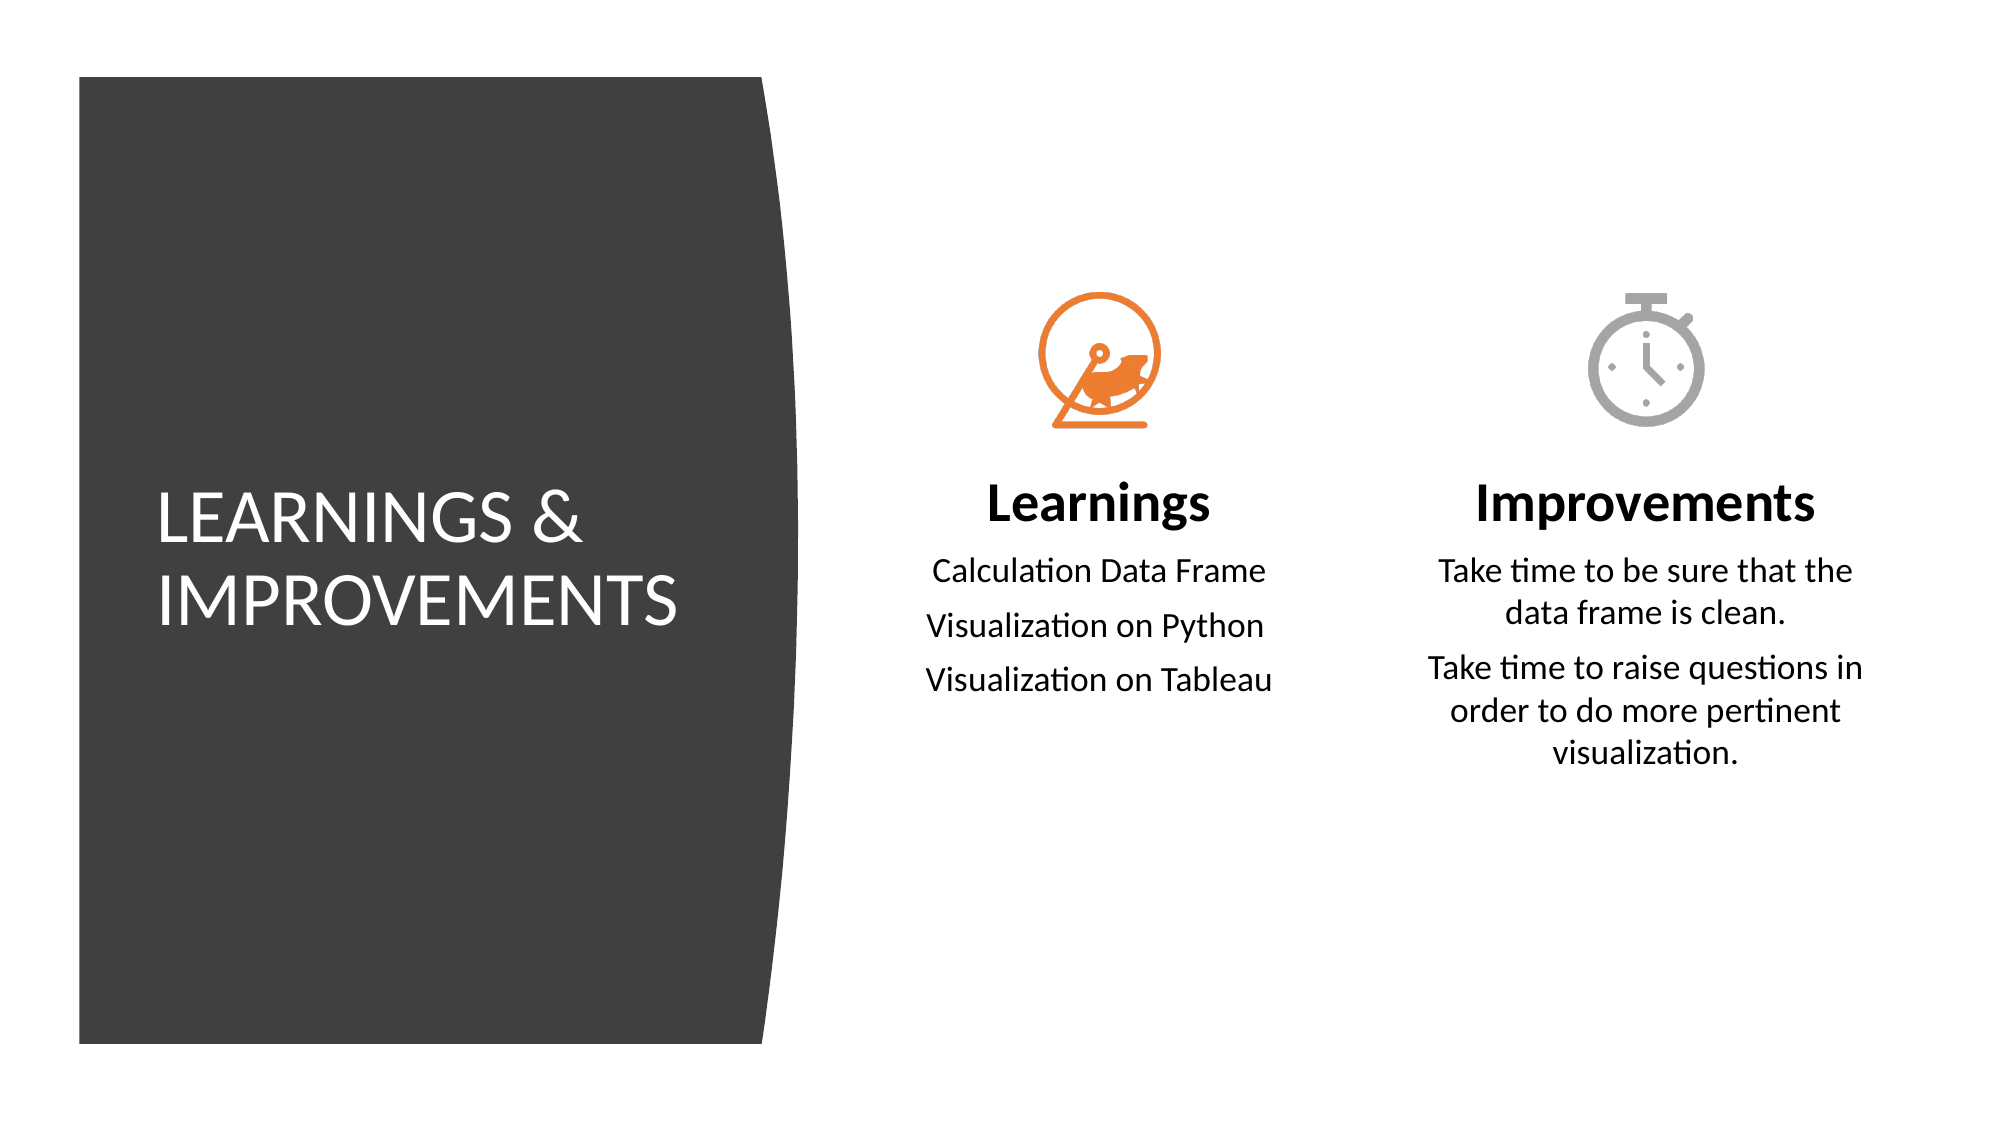

Learnings
Calculation Data Frame
Visualization on Python
Visualization on Tableau
Improvements
Take time to be sure that the data frame is clean.
Take time to raise questions in order to do more pertinent visualization.

# LEARNINGS & IMPROVEMENTS